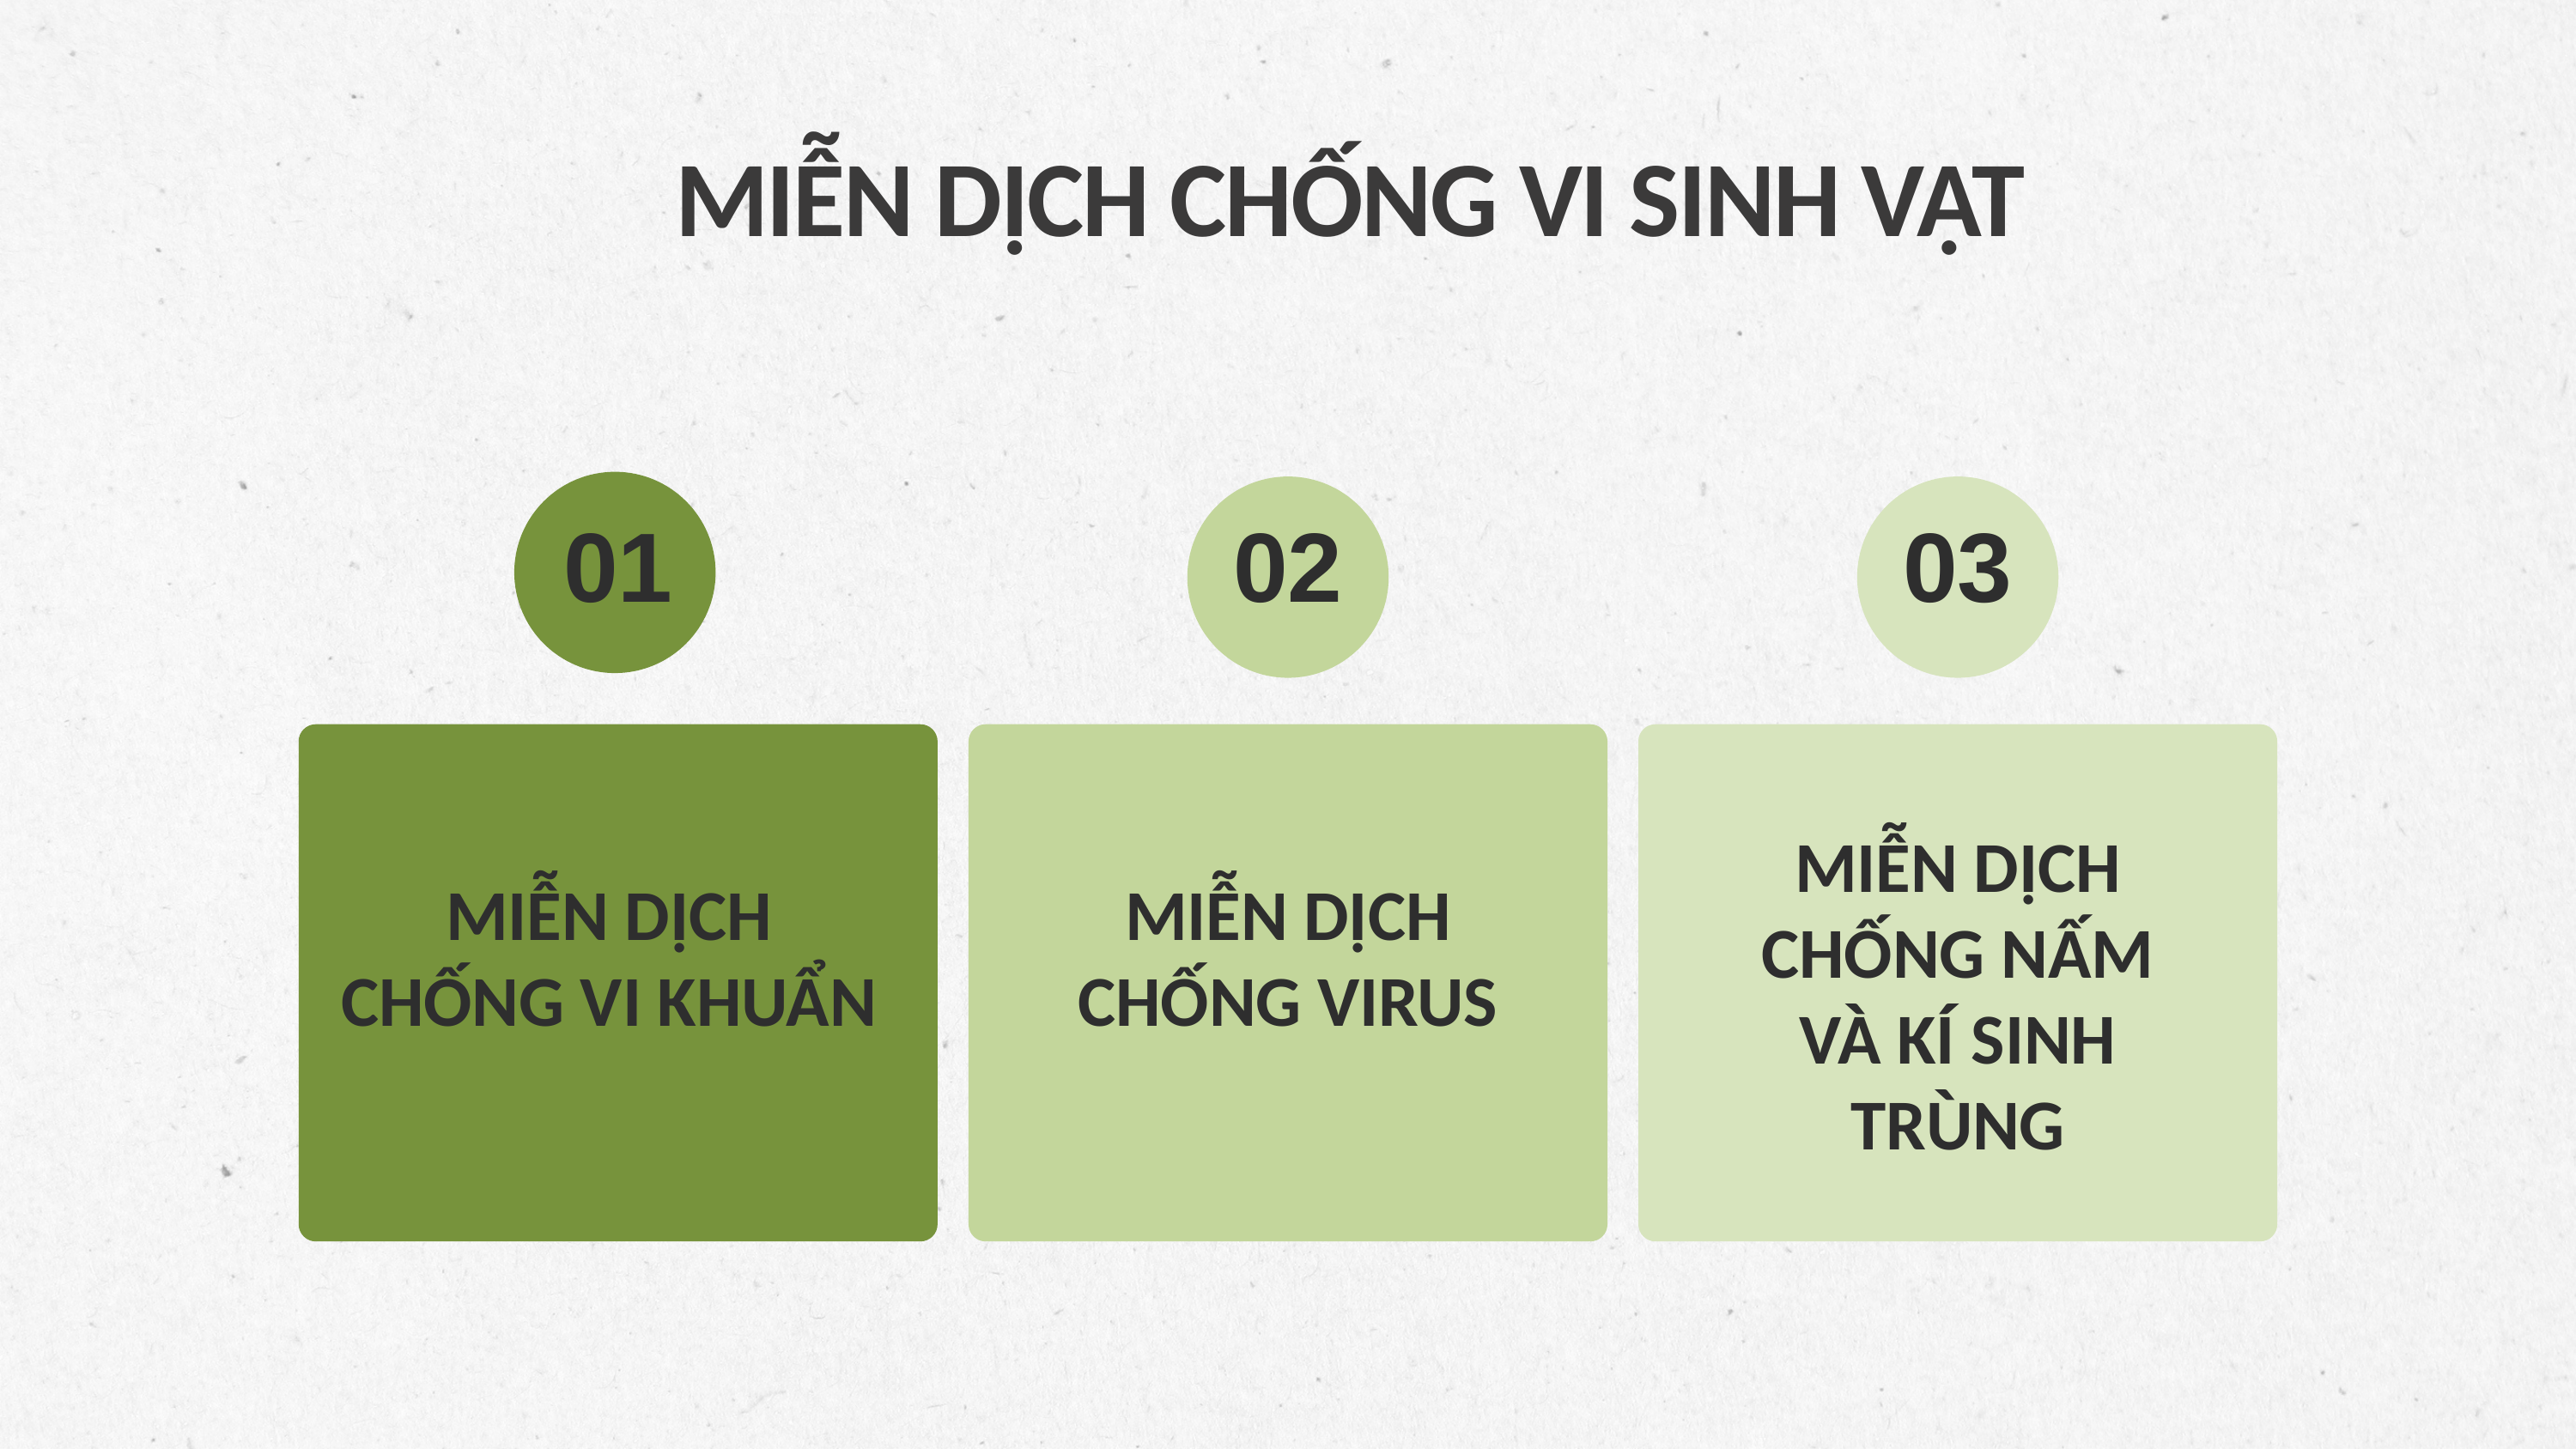

MIỄN DỊCH CHỐNG VI SINH VẬT

01
02
03

MIỄN DỊCH CHỐNG NẤM VÀ KÍ SINH TRÙNG
MIỄN DỊCH CHỐNG VI KHUẨN
MIỄN DỊCH CHỐNG VIRUS